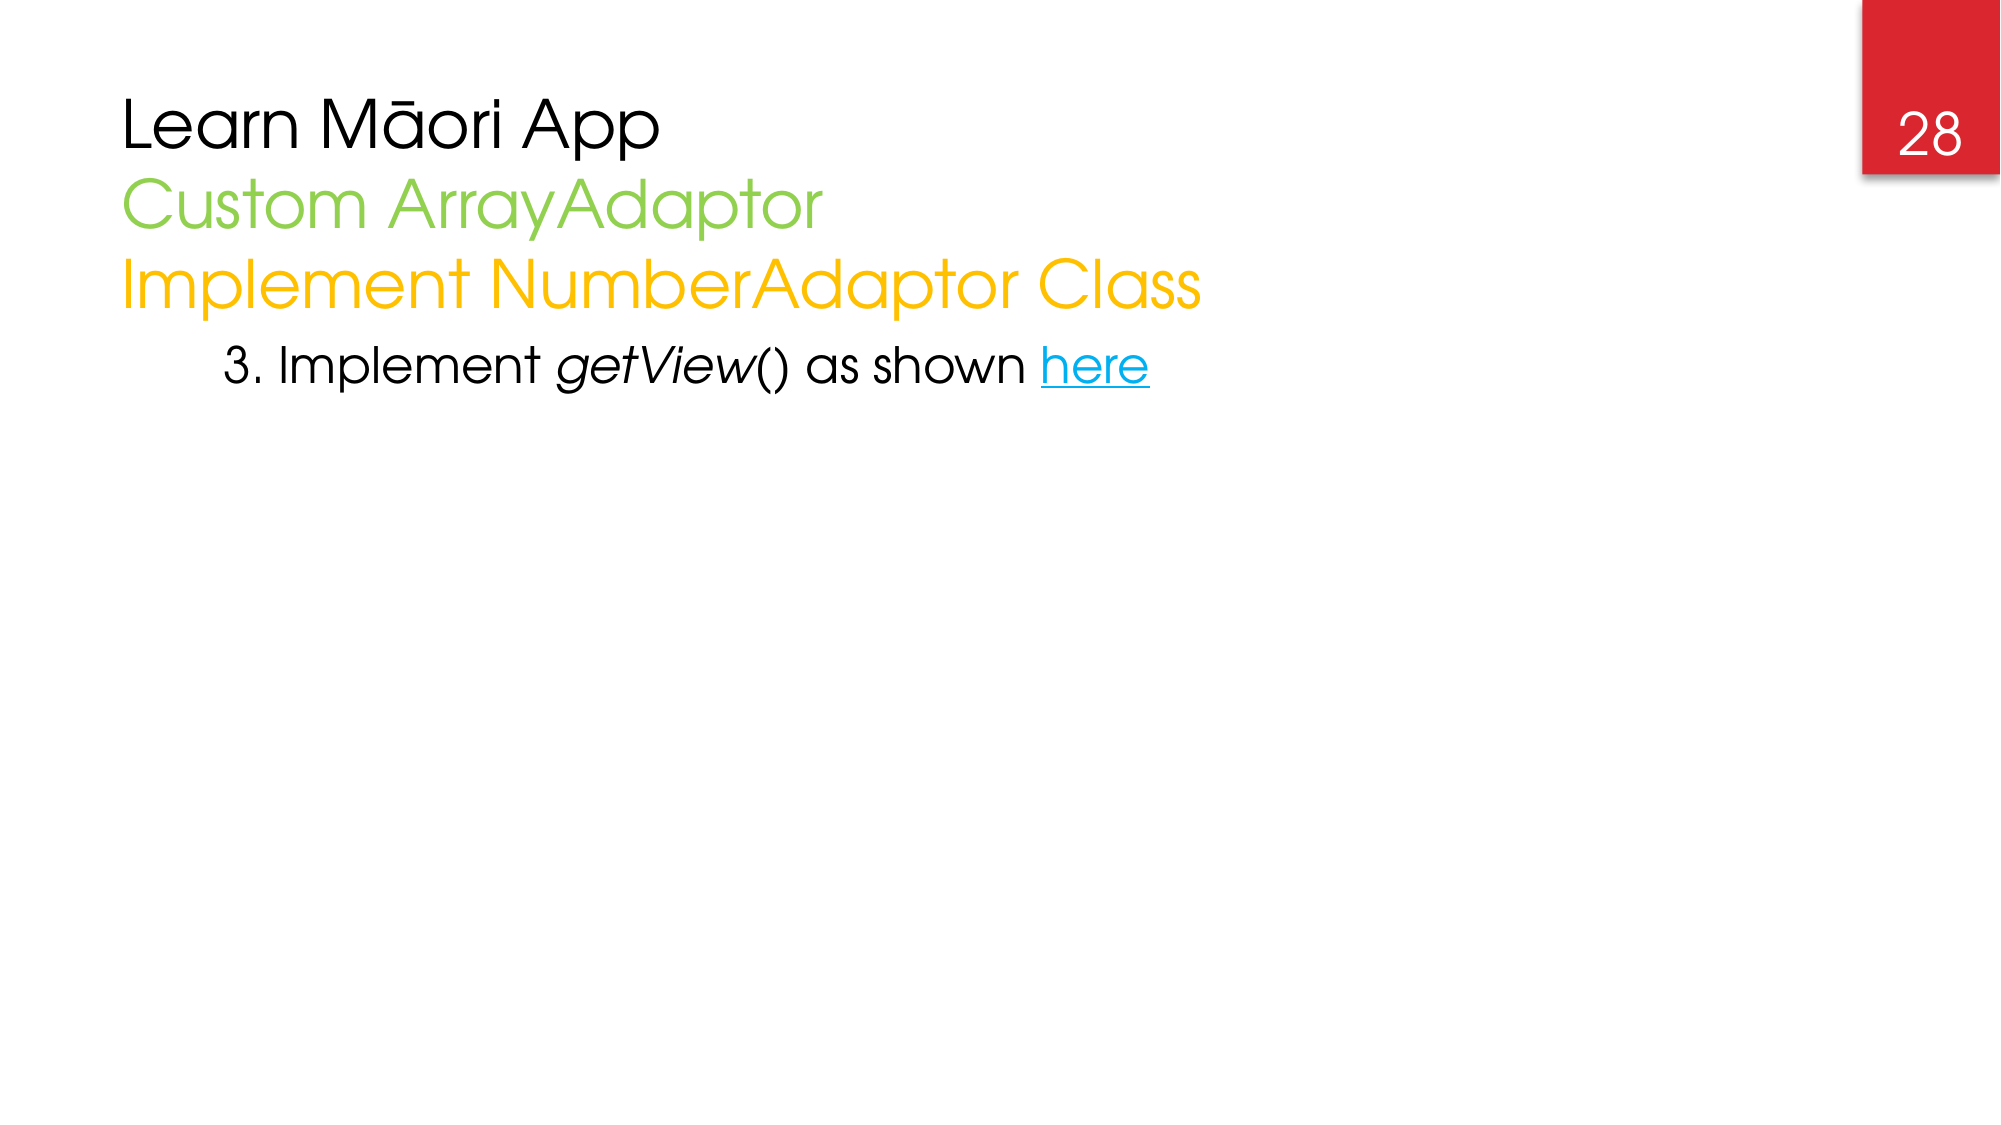

28
# Learn Māori App Custom ArrayAdaptor Implement NumberAdaptor Class
3. Implement getView() as shown here